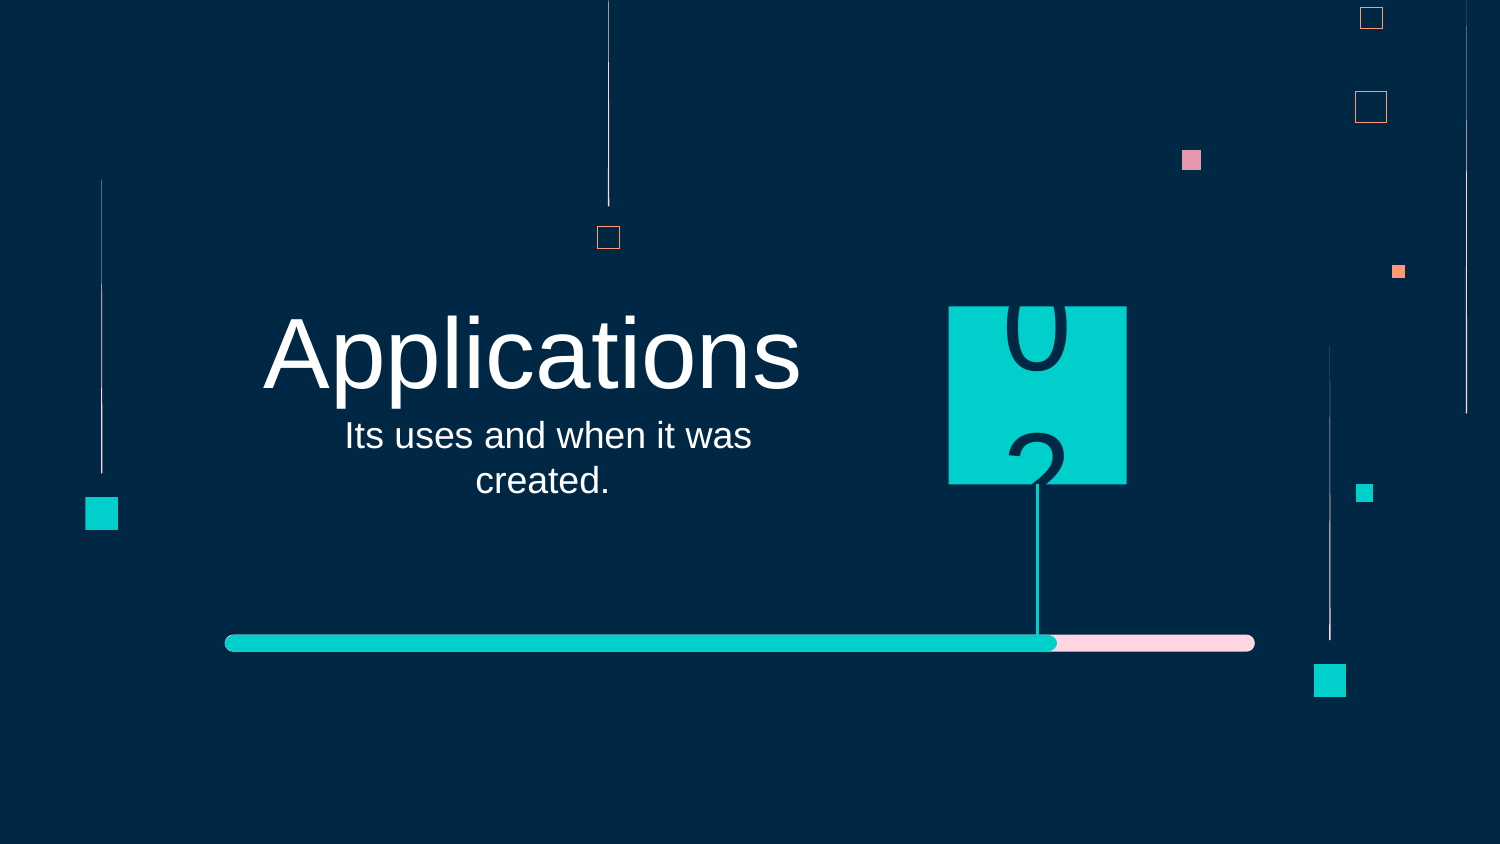

# Applications

02
Its uses and when it was created.